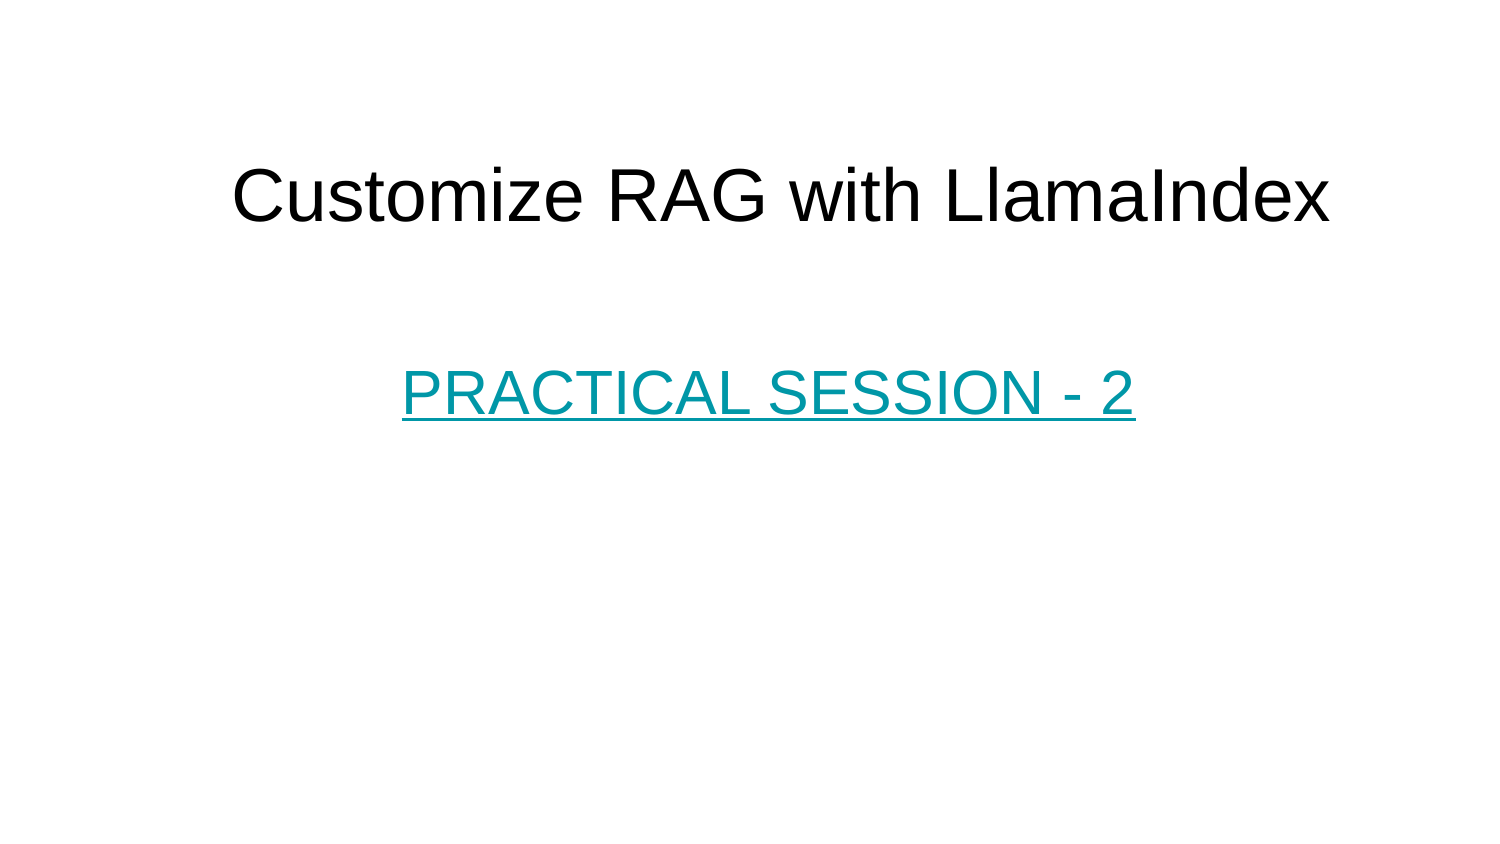

Customize RAG with LlamaIndex
PRACTICAL SESSION - 2